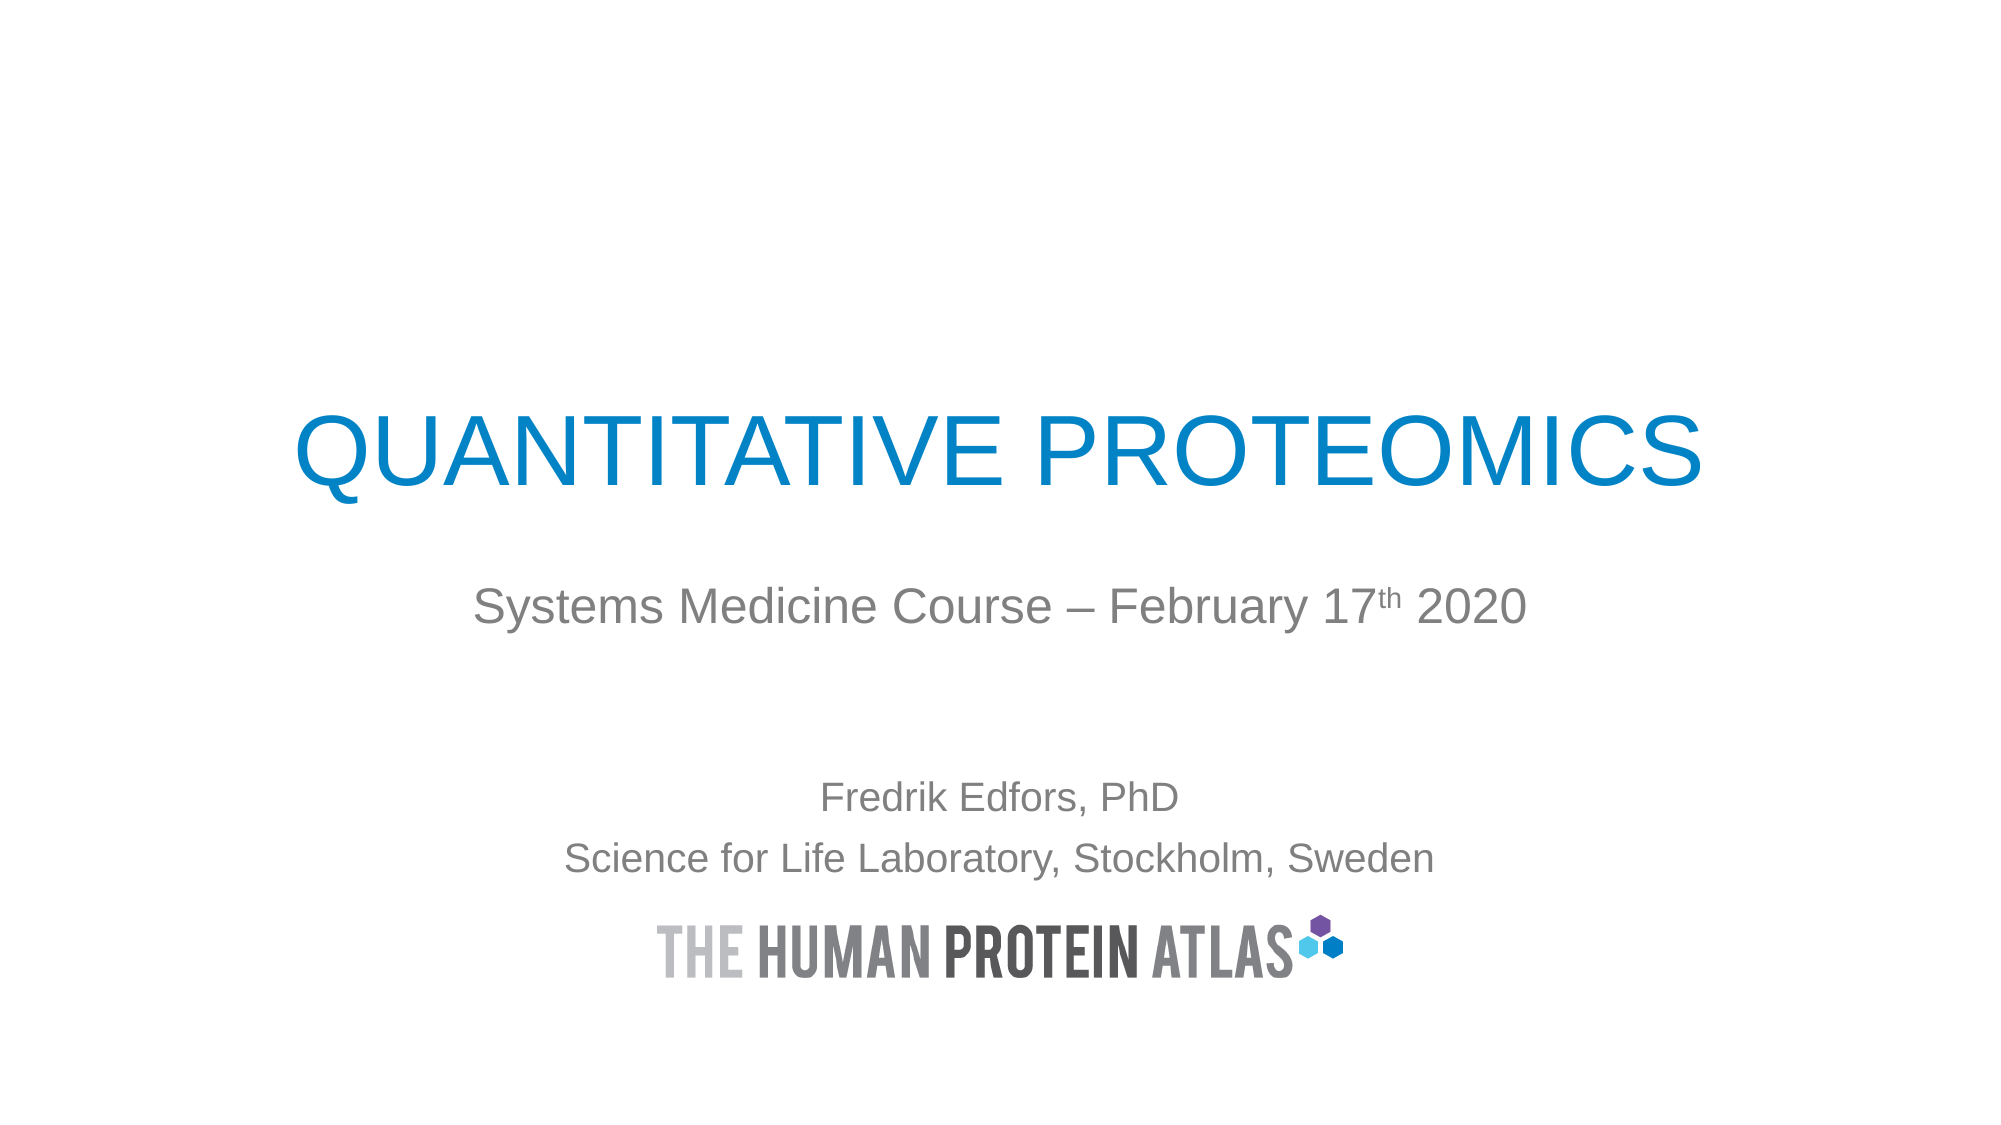

# Quantitative PRoteomics
Systems Medicine Course – February 17th 2020
Fredrik Edfors, PhD
Science for Life Laboratory, Stockholm, Sweden